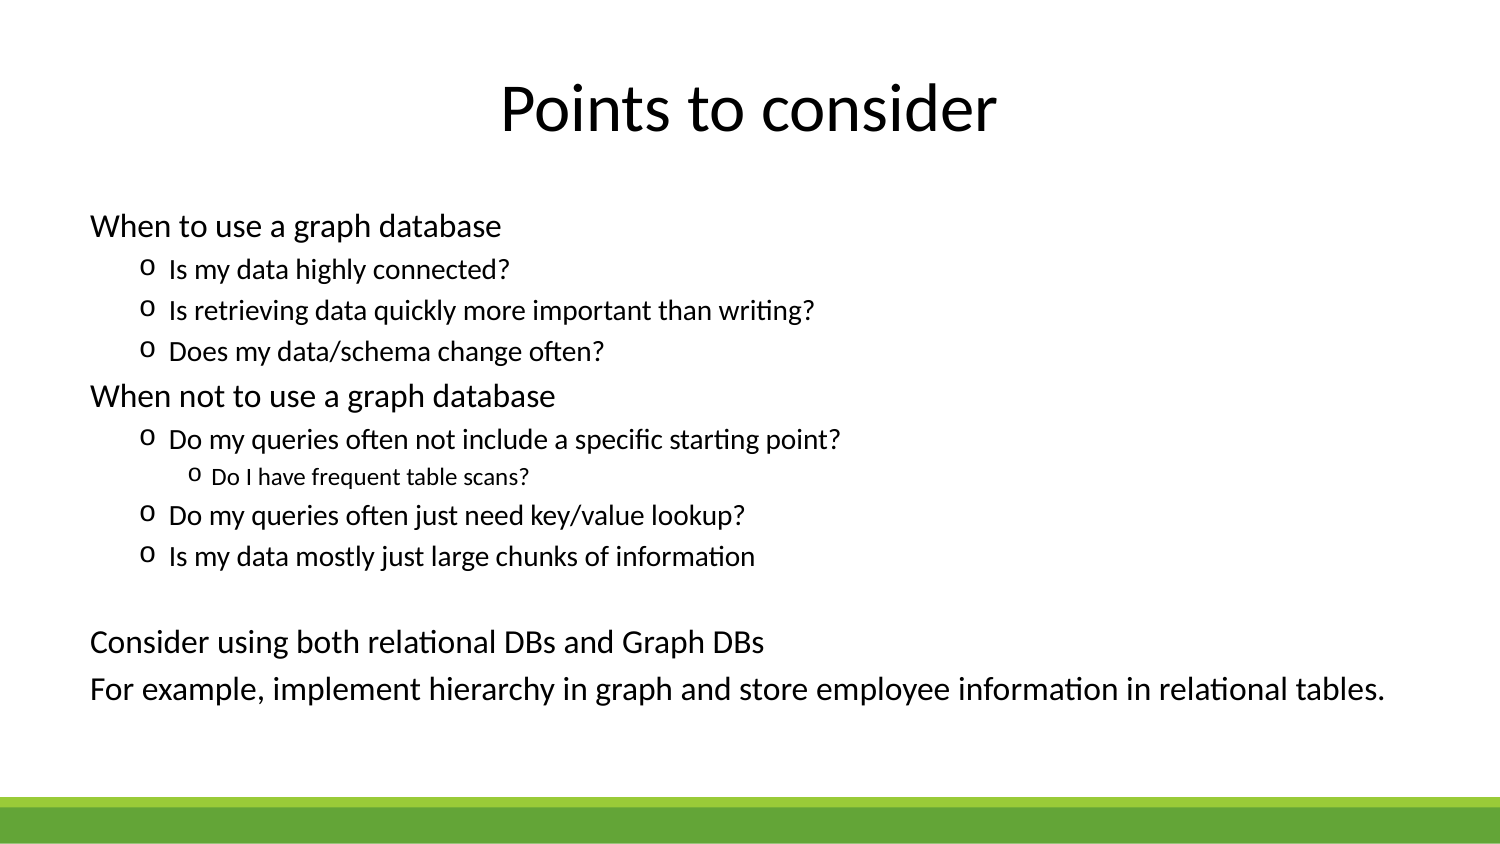

# Points to consider
When to use a graph database
Is my data highly connected?
Is retrieving data quickly more important than writing?
Does my data/schema change often?
When not to use a graph database
Do my queries often not include a specific starting point?
Do I have frequent table scans?
Do my queries often just need key/value lookup?
Is my data mostly just large chunks of information

Consider using both relational DBs and Graph DBs
For example, implement hierarchy in graph and store employee information in relational tables.